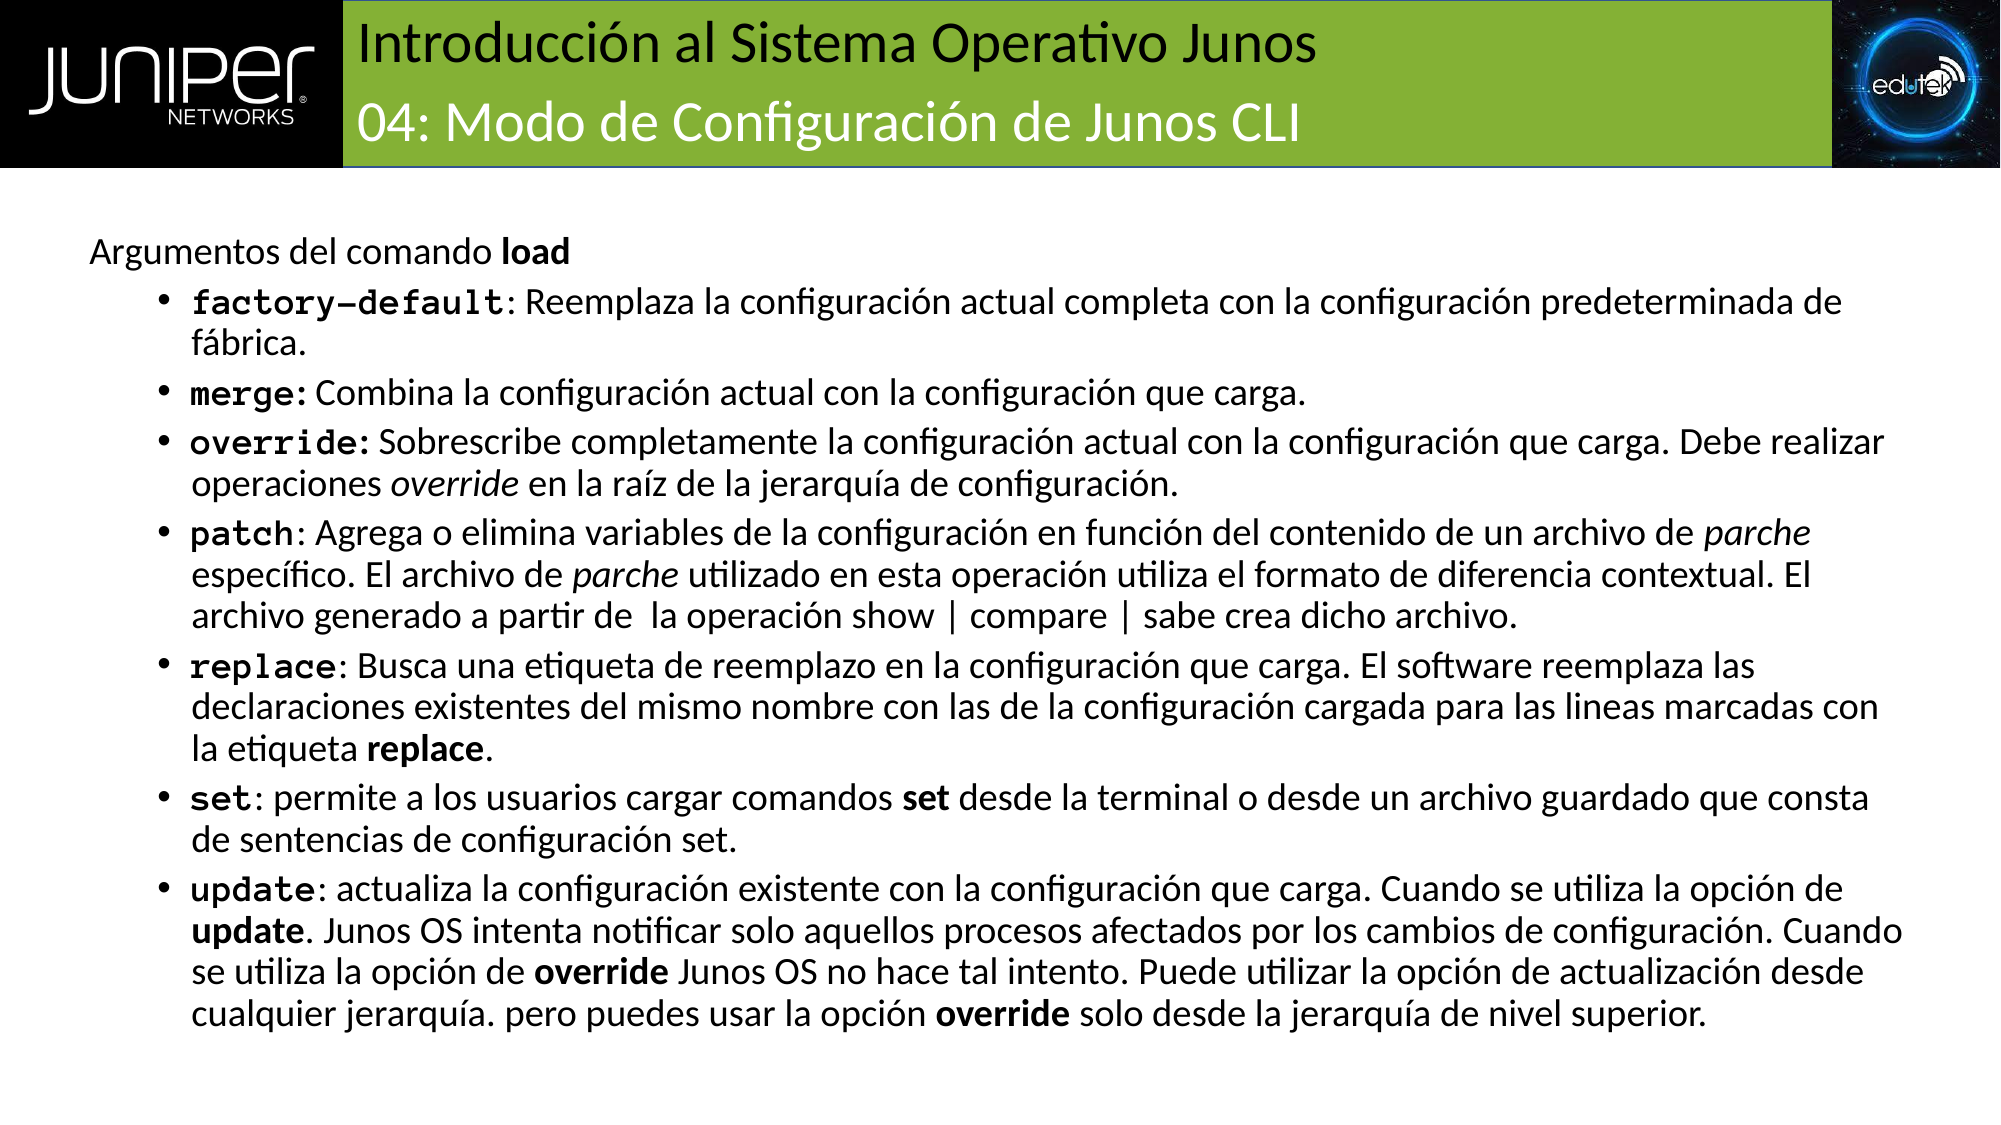

# Introducción al Sistema Operativo Junos
04: Modo de Configuración de Junos CLI
Argumentos del comando load
factory-default: Reemplaza la configuración actual completa con la configuración predeterminada de fábrica.
merge: Combina la configuración actual con la configuración que carga.
override: Sobrescribe completamente la configuración actual con la configuración que carga. Debe realizar operaciones override en la raíz de la jerarquía de configuración.
patch: Agrega o elimina variables de la configuración en función del contenido de un archivo de parche específico. El archivo de parche utilizado en esta operación utiliza el formato de diferencia contextual. El archivo generado a partir de  la operación show | compare | sabe crea dicho archivo.
replace: Busca una etiqueta de reemplazo en la configuración que carga. El software reemplaza las declaraciones existentes del mismo nombre con las de la configuración cargada para las lineas marcadas con la etiqueta replace.
set: permite a los usuarios cargar comandos set desde la terminal o desde un archivo guardado que consta de sentencias de configuración set.
update: actualiza la configuración existente con la configuración que carga. Cuando se utiliza la opción de update. Junos OS intenta notificar solo aquellos procesos afectados por los cambios de configuración. Cuando se utiliza la opción de override Junos OS no hace tal intento. Puede utilizar la opción de actualización desde cualquier jerarquía. pero puedes usar la opción override solo desde la jerarquía de nivel superior.